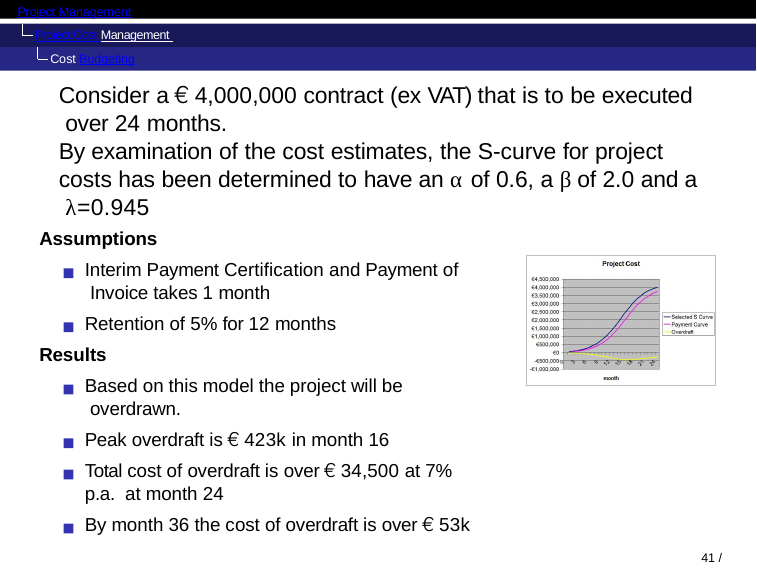

Project Management
Project Cost Management  Cost Budgeting

Consider a € 4,000,000 contract (ex VAT) that is to be executed  over 24 months.
By examination of the cost estimates, the S-curve for project  costs has been determined to have an α of 0.6, a β of 2.0 and a  λ=0.945
Assumptions
Interim Payment Certification and Payment of  Invoice takes 1 month
Retention of 5% for 12 months
Results
Based on this model the project will be  overdrawn.
Peak overdraft is € 423k in month 16
Total cost of overdraft is over € 34,500 at 7% p.a.  at month 24
By month 36 the cost of overdraft is over € 53k

41 / 128